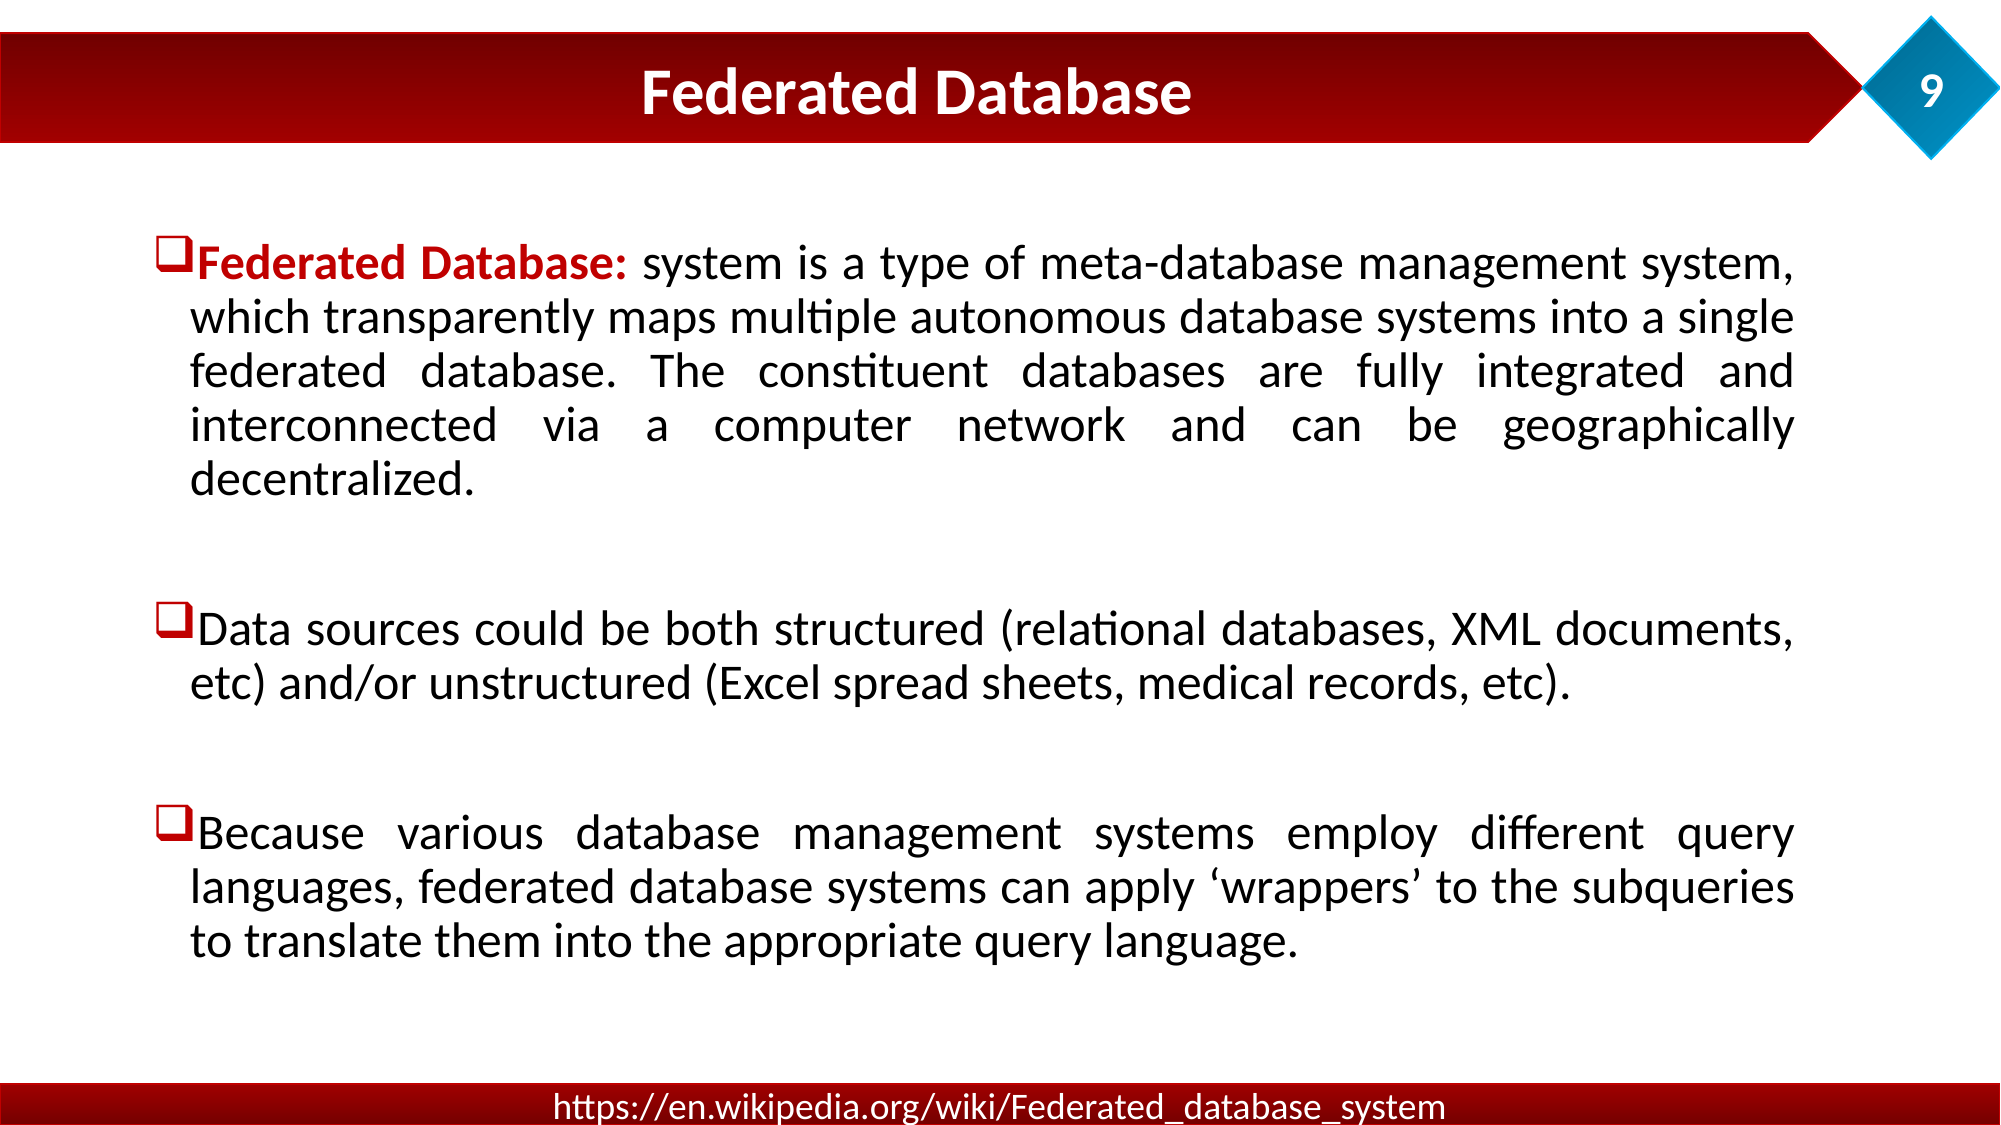

9
Federated Database
Federated Database: system is a type of meta-database management system, which transparently maps multiple autonomous database systems into a single federated database. The constituent databases are fully integrated and interconnected via a computer network and can be geographically decentralized.

Data sources could be both structured (relational databases, XML documents, etc) and/or unstructured (Excel spread sheets, medical records, etc).

Because various database management systems employ different query languages, federated database systems can apply ‘wrappers’ to the subqueries to translate them into the appropriate query language.

https://en.wikipedia.org/wiki/Federated_database_system